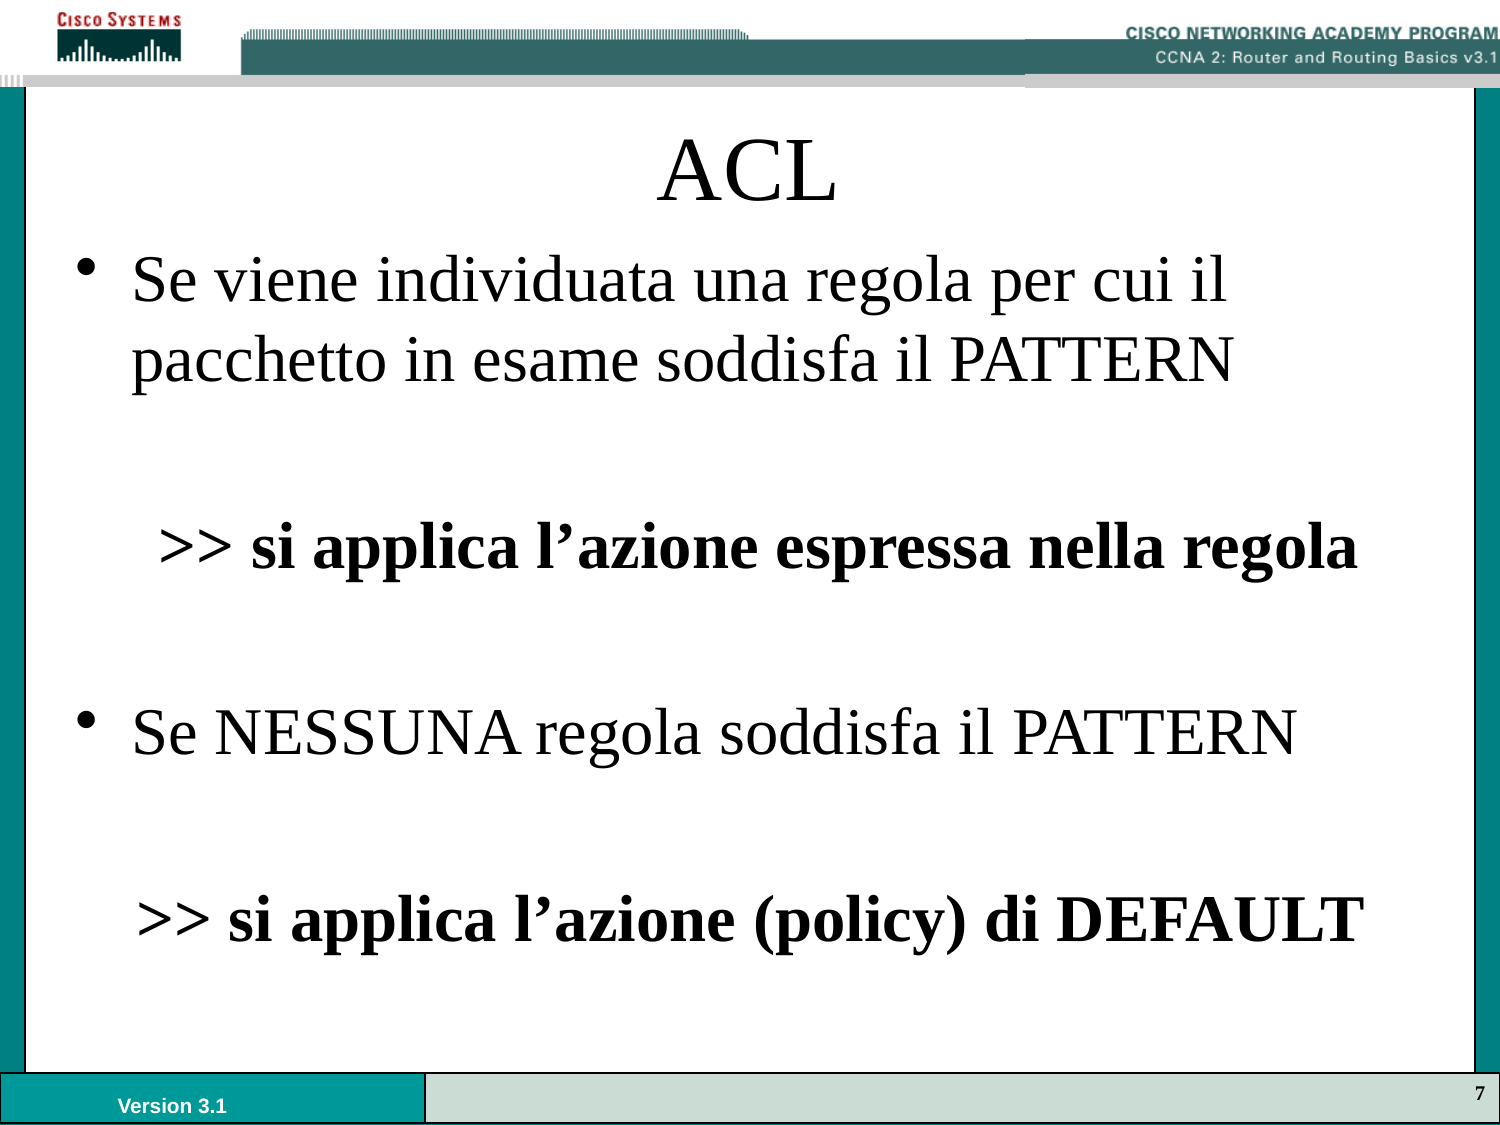

# ACL
Se viene individuata una regola per cui il pacchetto in esame soddisfa il PATTERN

 >> si applica l’azione espressa nella regola

Se NESSUNA regola soddisfa il PATTERN

>> si applica l’azione (policy) di DEFAULT